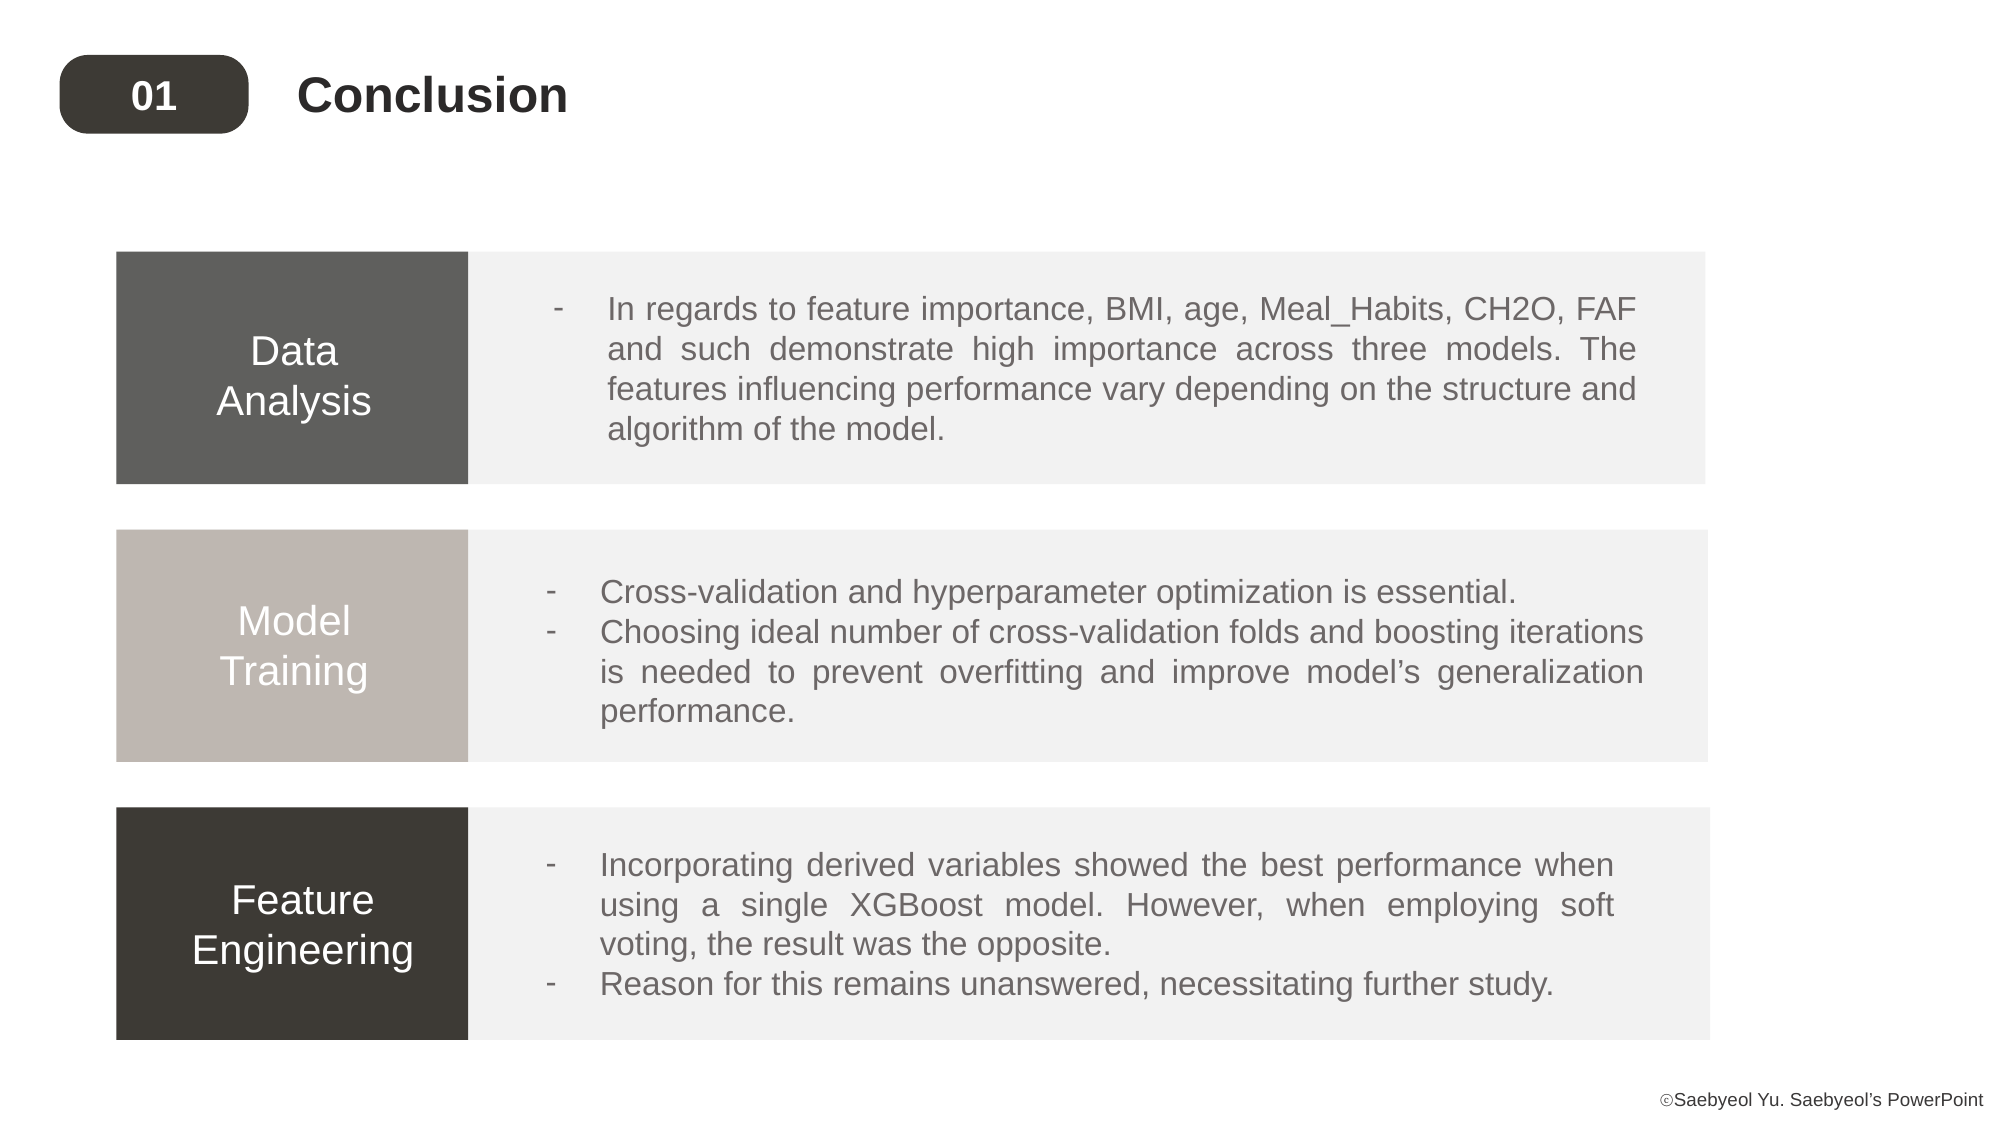

Conclusion

01

In regards to feature importance, BMI, age, Meal_Habits, CH2O, FAF and such demonstrate high importance across three models. The features influencing performance vary depending on the structure and algorithm of the model.
Data Analysis

Cross-validation and hyperparameter optimization is essential.
Choosing ideal number of cross-validation folds and boosting iterations is needed to prevent overfitting and improve model’s generalization performance.
Model Training

Incorporating derived variables showed the best performance when using a single XGBoost model. However, when employing soft voting, the result was the opposite.
Reason for this remains unanswered, necessitating further study.
Feature Engineering